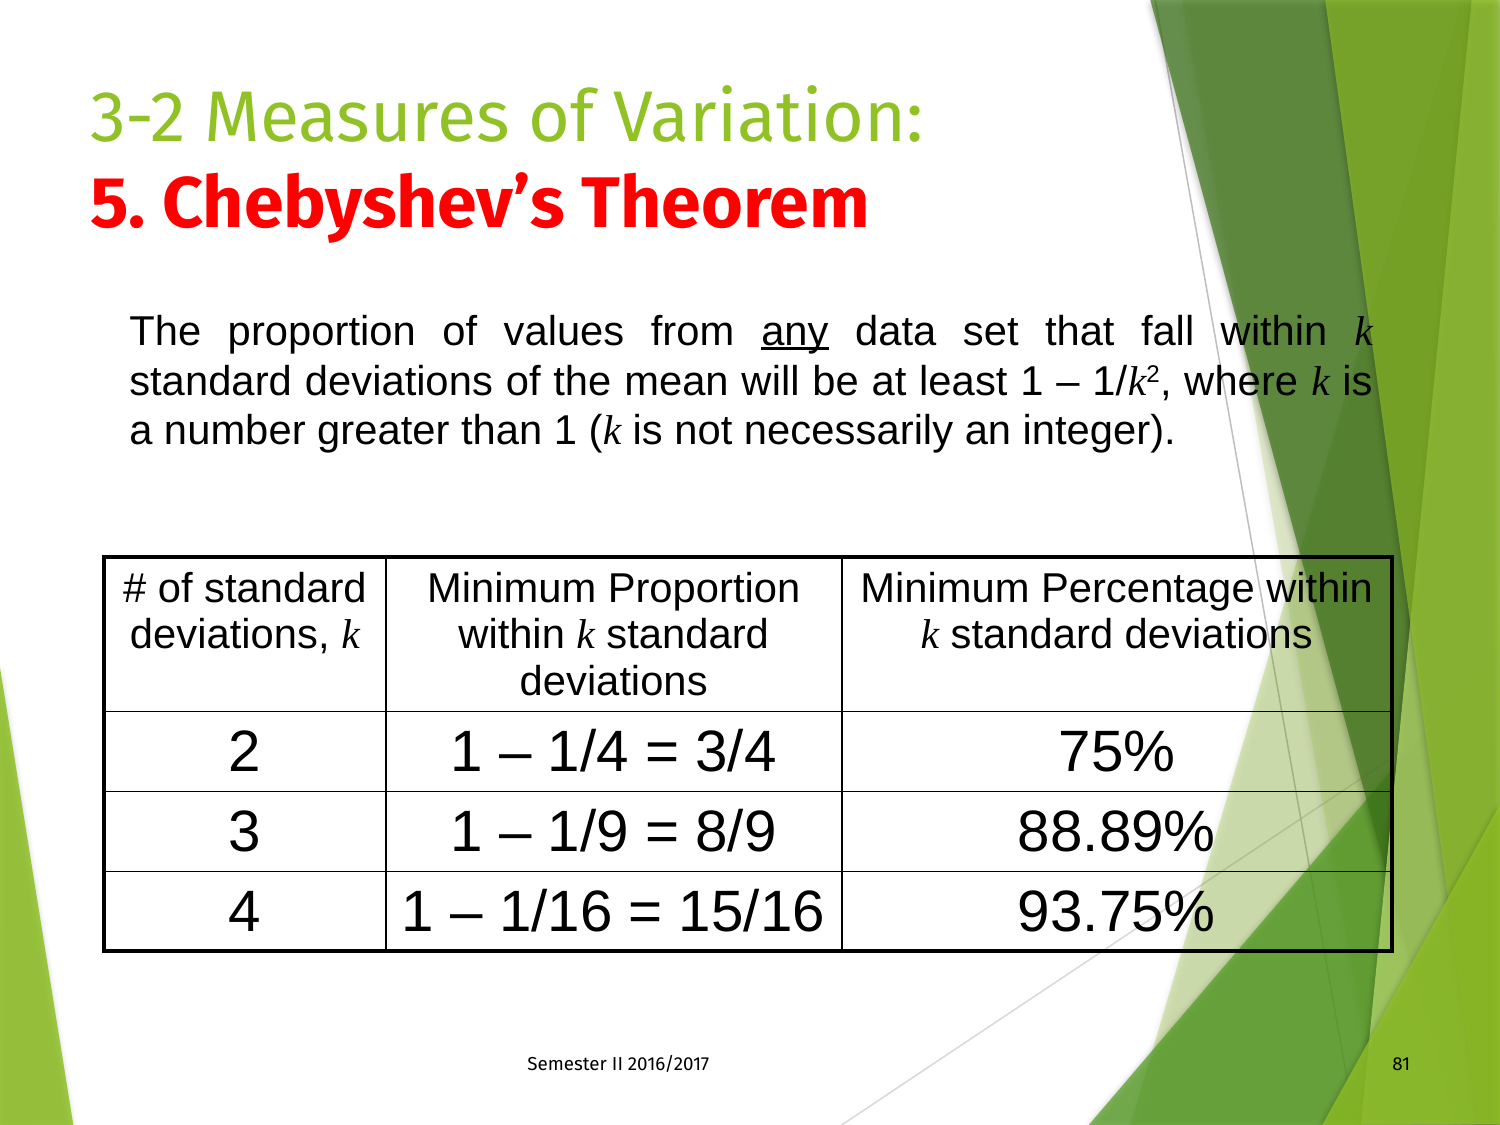

# 3-2 Measures of Variation: 5. Chebyshev’s Theorem
The proportion of values from any data set that fall within k standard deviations of the mean will be at least 1 – 1/k2, where k is a number greater than 1 (k is not necessarily an integer).
| # of standard deviations, k | Minimum Proportion within k standard deviations | Minimum Percentage within k standard deviations |
| --- | --- | --- |
| 2 | 1 – 1/4 = 3/4 | 75% |
| 3 | 1 – 1/9 = 8/9 | 88.89% |
| 4 | 1 – 1/16 = 15/16 | 93.75% |
Semester II 2016/2017
81